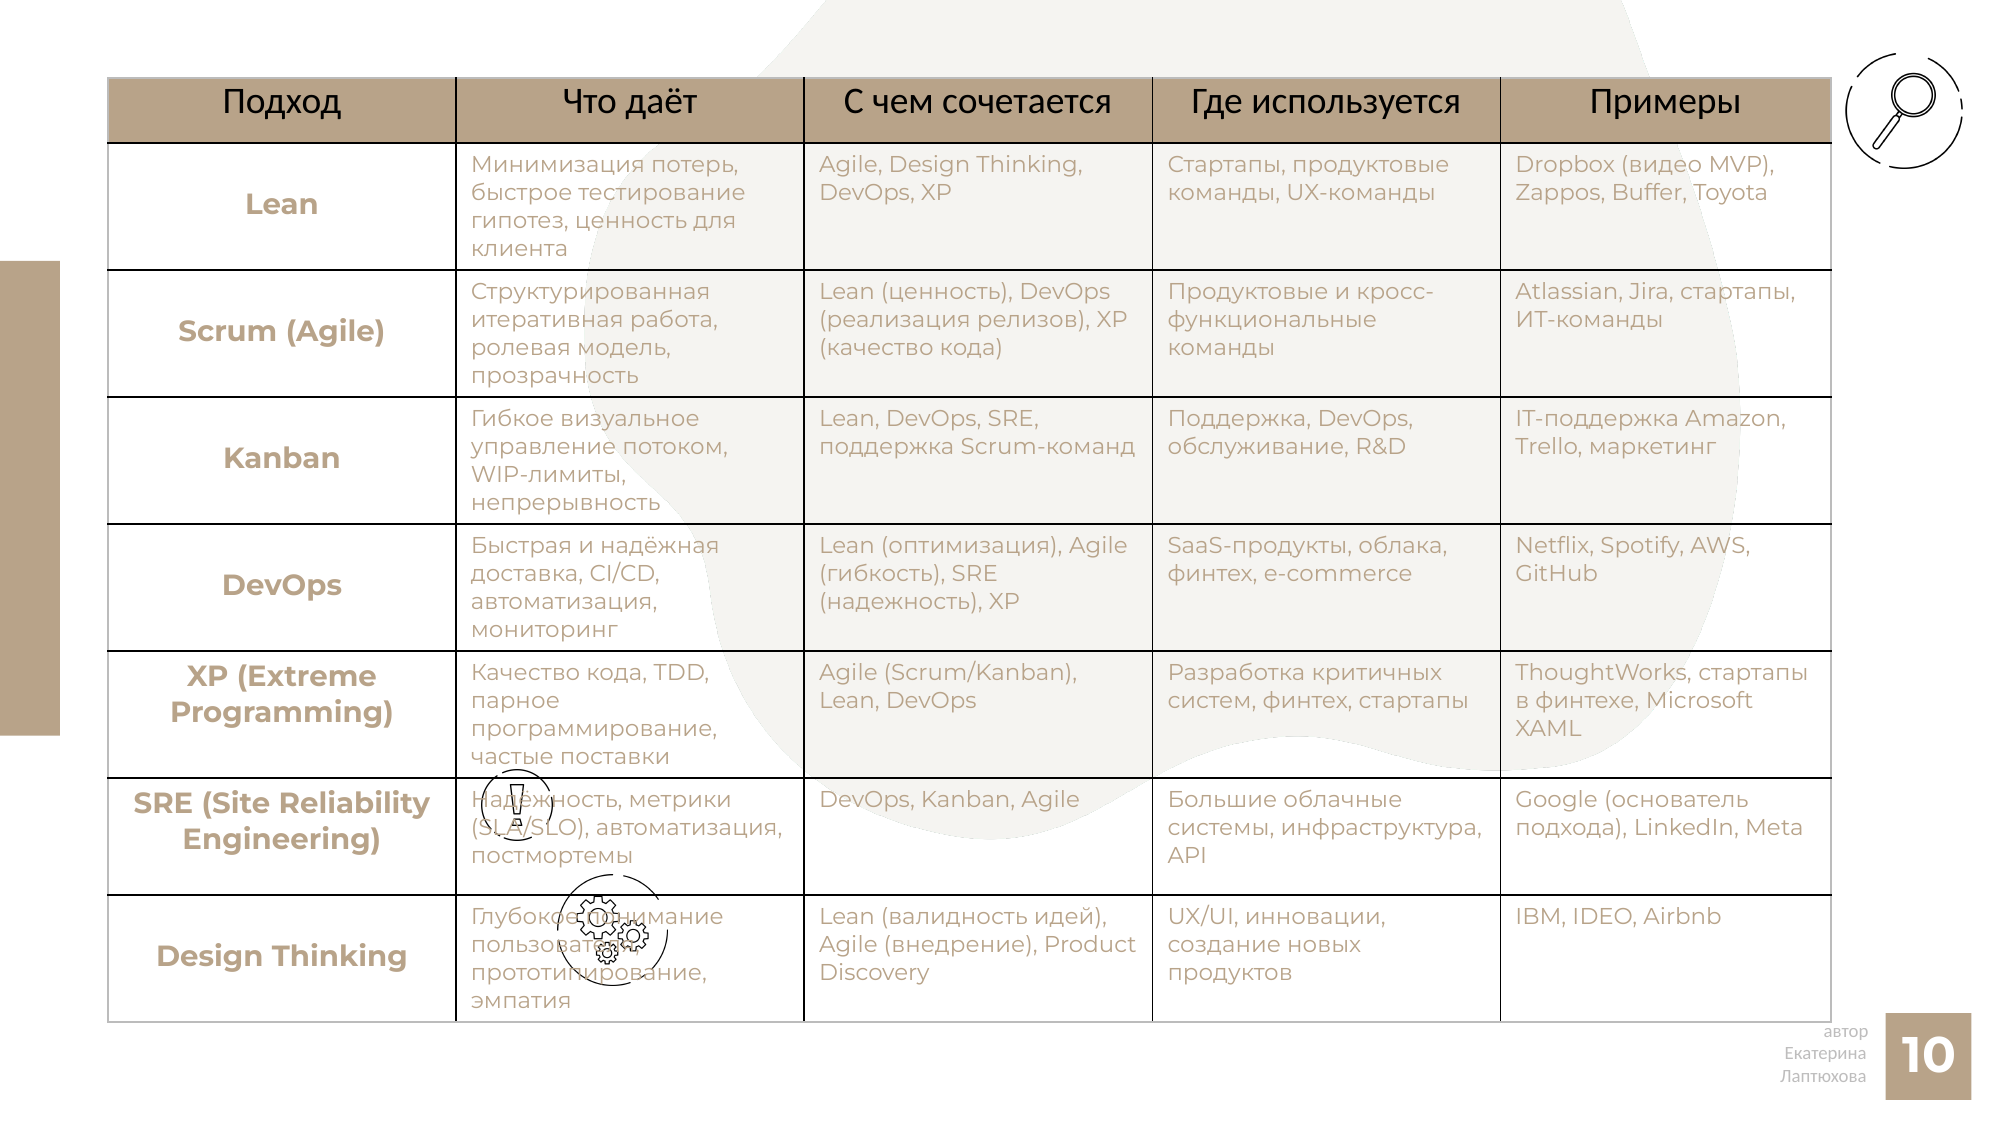

| Подход | Что даёт | С чем сочетается | Где используется | Примеры |
| --- | --- | --- | --- | --- |
| Lean | Минимизация потерь, быстрое тестирование гипотез, ценность для клиента | Agile, Design Thinking, DevOps, XP | Стартапы, продуктовые команды, UX-команды | Dropbox (видео MVP), Zappos, Buffer, Toyota |
| Scrum (Agile) | Структурированная итеративная работа, ролевая модель, прозрачность | Lean (ценность), DevOps (реализация релизов), XP (качество кода) | Продуктовые и кросс-функциональные команды | Atlassian, Jira, стартапы, ИТ-команды |
| Kanban | Гибкое визуальное управление потоком, WIP-лимиты, непрерывность | Lean, DevOps, SRE, поддержка Scrum-команд | Поддержка, DevOps, обслуживание, R&D | IT-поддержка Amazon, Trello, маркетинг |
| DevOps | Быстрая и надёжная доставка, CI/CD, автоматизация, мониторинг | Lean (оптимизация), Agile (гибкость), SRE (надежность), XP | SaaS-продукты, облака, финтех, e-commerce | Netflix, Spotify, AWS, GitHub |
| XP (Extreme Programming) | Качество кода, TDD, парное программирование, частые поставки | Agile (Scrum/Kanban), Lean, DevOps | Разработка критичных систем, финтех, стартапы | ThoughtWorks, стартапы в финтехе, Microsoft XAML |
| SRE (Site Reliability Engineering) | Надёжность, метрики (SLA/SLO), автоматизация, постмортемы | DevOps, Kanban, Agile | Большие облачные системы, инфраструктура, API | Google (основатель подхода), LinkedIn, Meta |
| Design Thinking | Глубокое понимание пользователя, прототипирование, эмпатия | Lean (валидность идей), Agile (внедрение), Product Discovery | UX/UI, инновации, создание новых продуктов | IBM, IDEO, Airbnb |
10